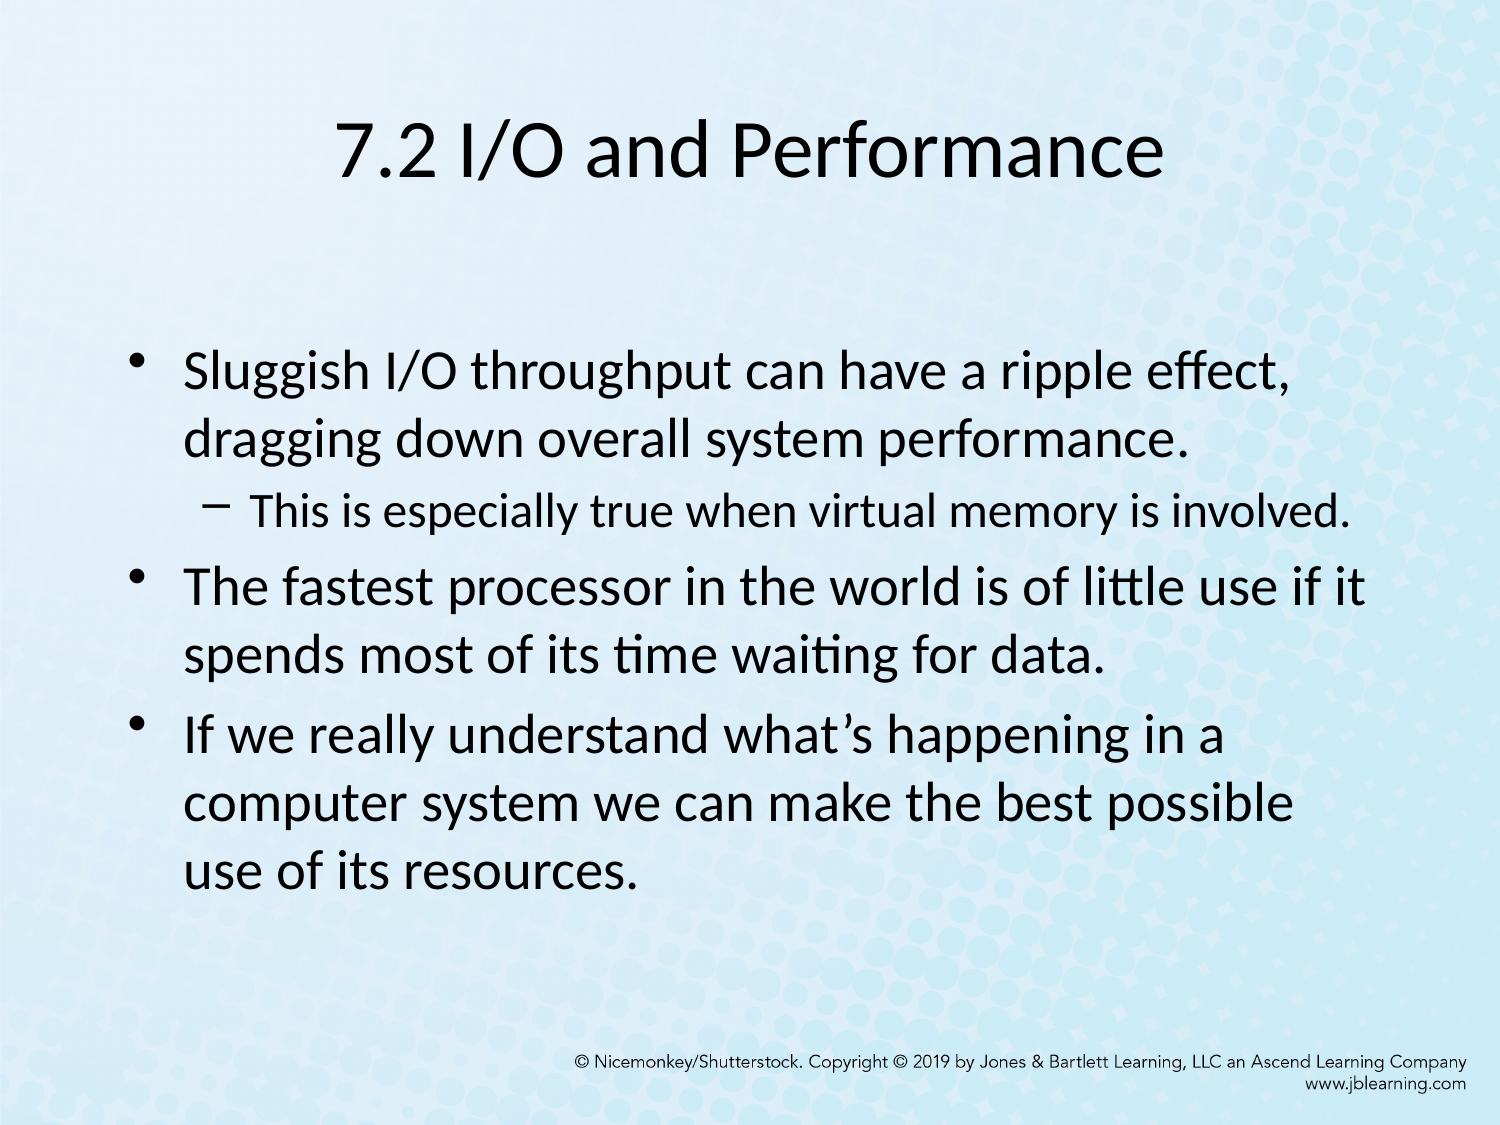

# 7.2 I/O and Performance
Sluggish I/O throughput can have a ripple effect, dragging down overall system performance.
This is especially true when virtual memory is involved.
The fastest processor in the world is of little use if it spends most of its time waiting for data.
If we really understand what’s happening in a computer system we can make the best possible use of its resources.